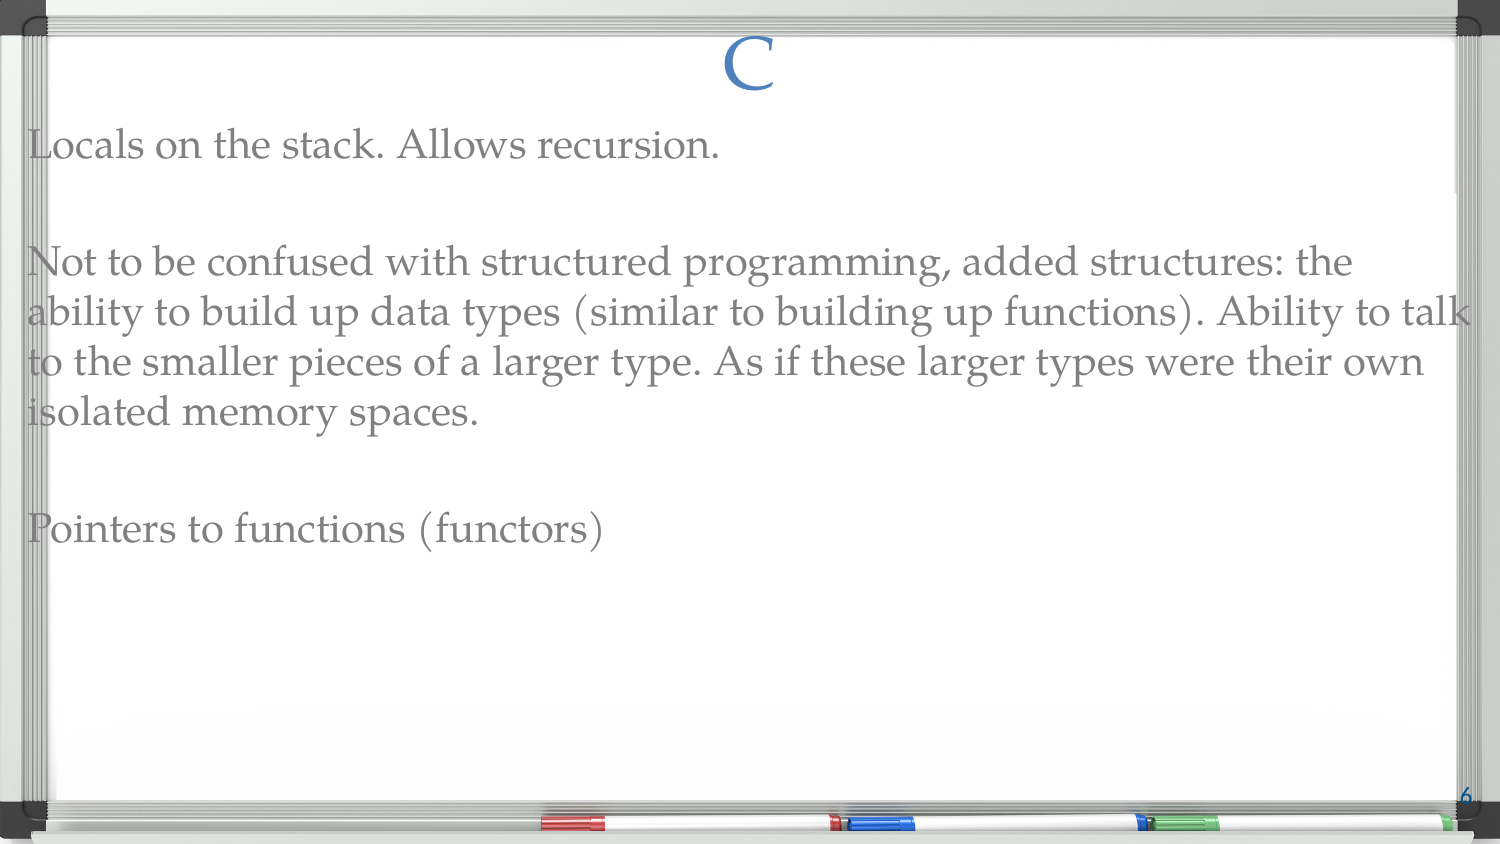

# C
Locals on the stack. Allows recursion.

Not to be confused with structured programming, added structures: the ability to build up data types (similar to building up functions). Ability to talk to the smaller pieces of a larger type. As if these larger types were their own isolated memory spaces.

Pointers to functions (functors)
6